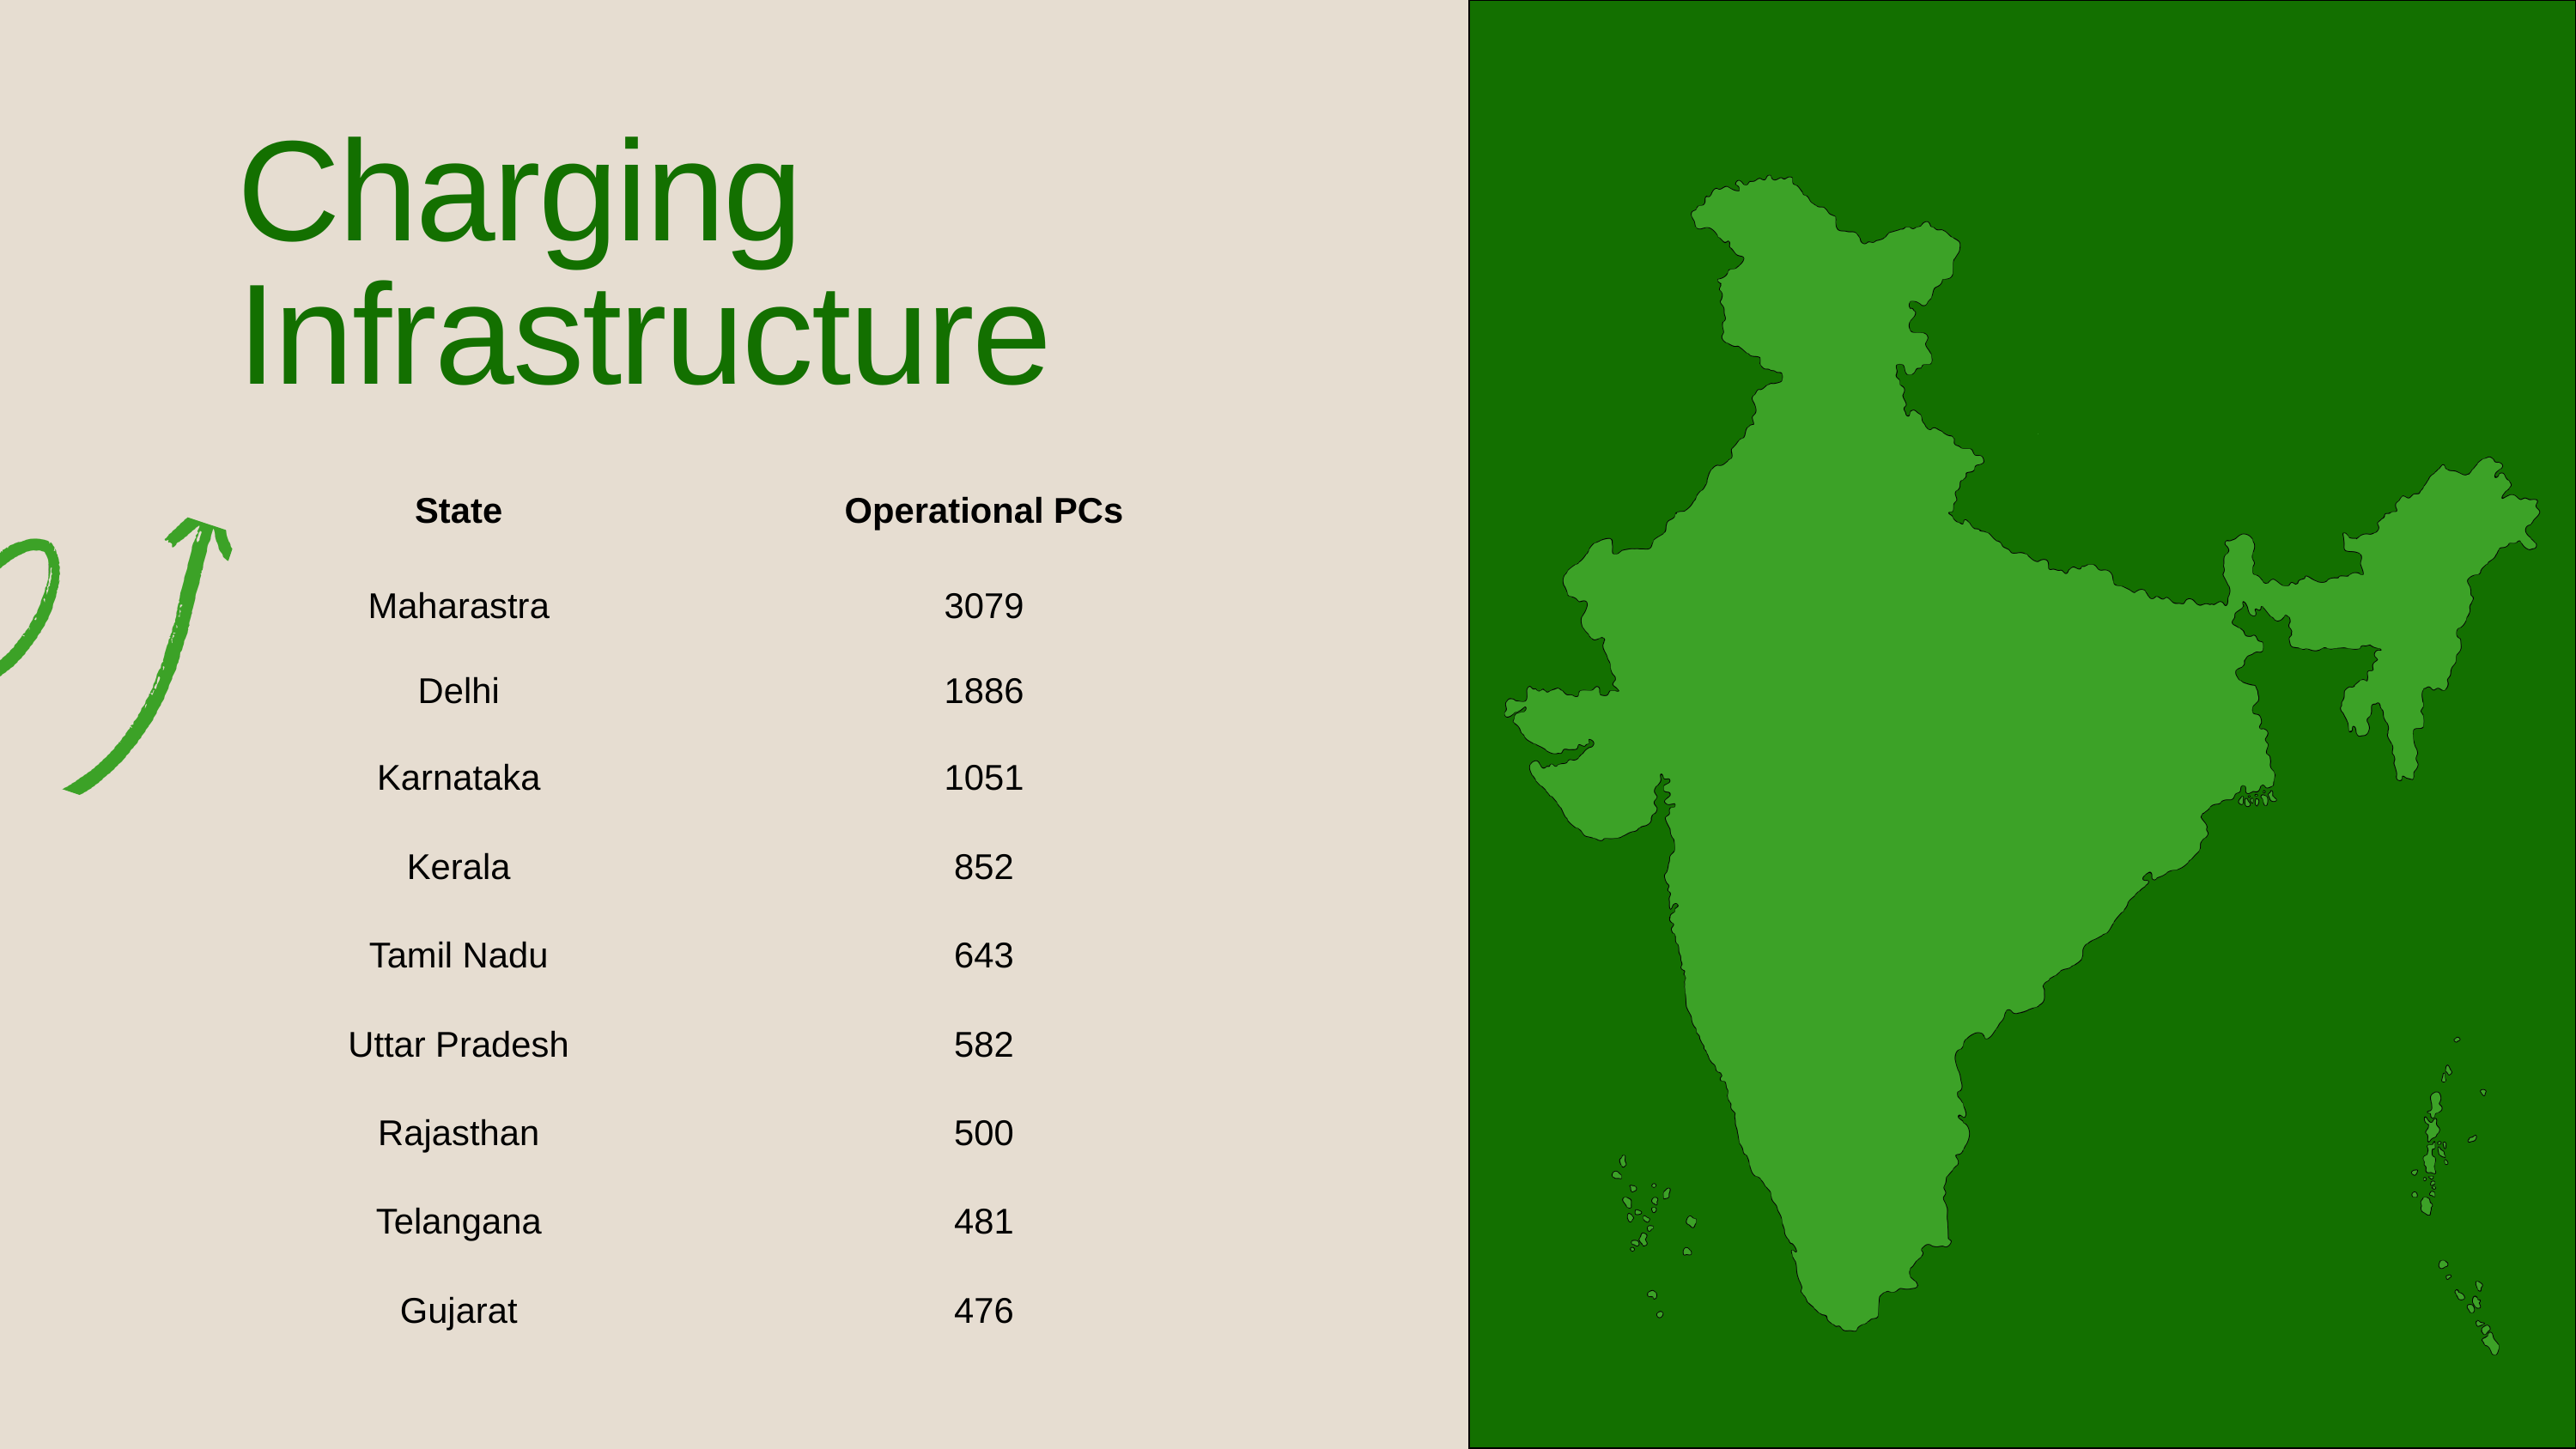

Charging Infrastructure

| State | Operational PCs |
| --- | --- |
| Maharastra | 3079 |
| Delhi | 1886 |
| Karnataka | 1051 |
| Kerala | 852 |
| Tamil Nadu | 643 |
| Uttar Pradesh | 582 |
| Rajasthan | 500 |
| Telangana | 481 |
| Gujarat | 476 |